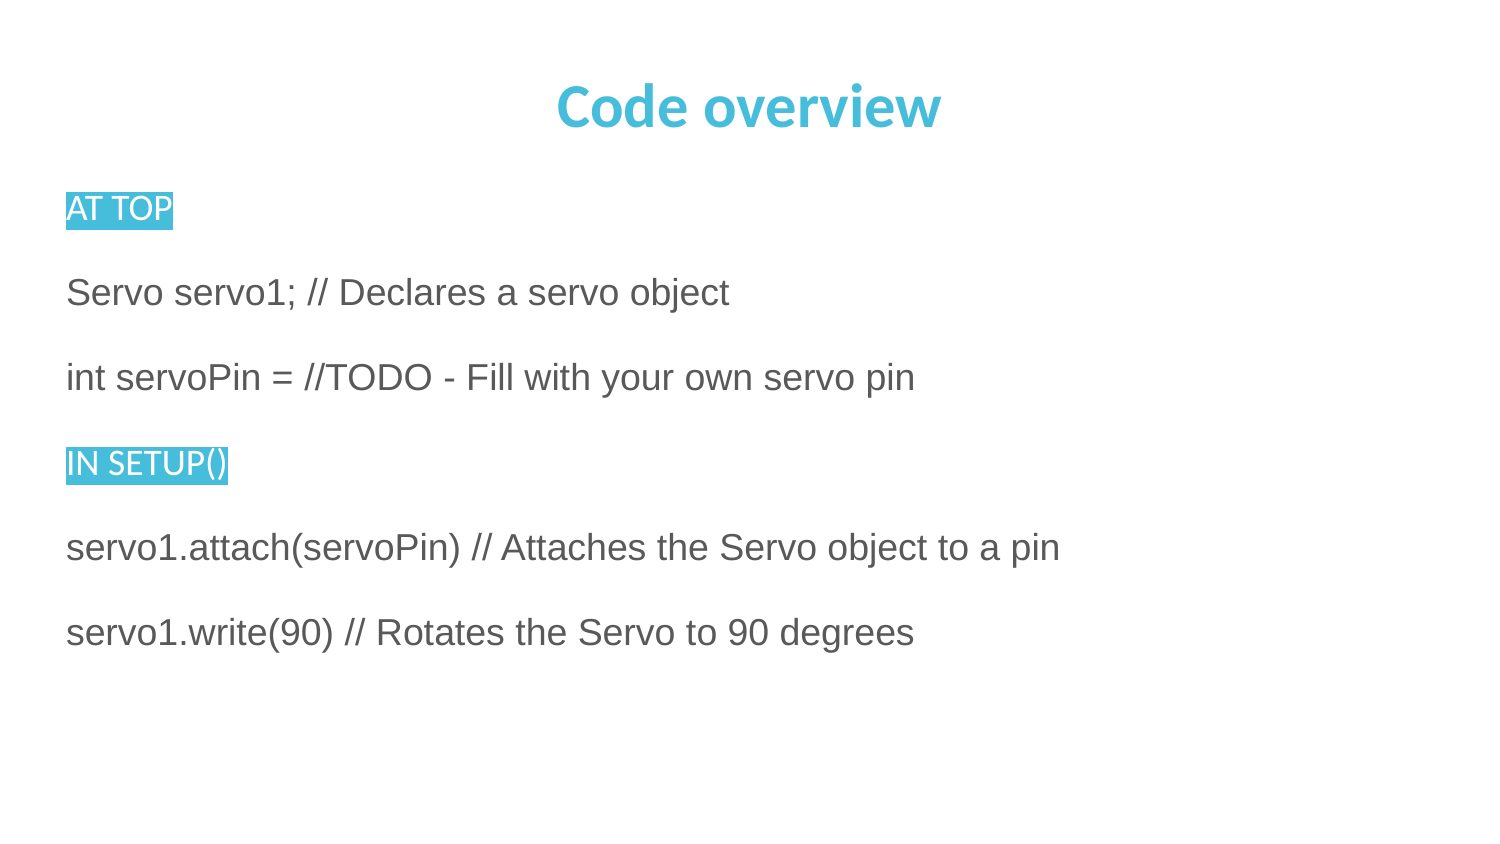

# Code overview
AT TOP
Servo servo1; // Declares a servo object
int servoPin = //TODO - Fill with your own servo pin
IN SETUP()
servo1.attach(servoPin) // Attaches the Servo object to a pin
servo1.write(90) // Rotates the Servo to 90 degrees